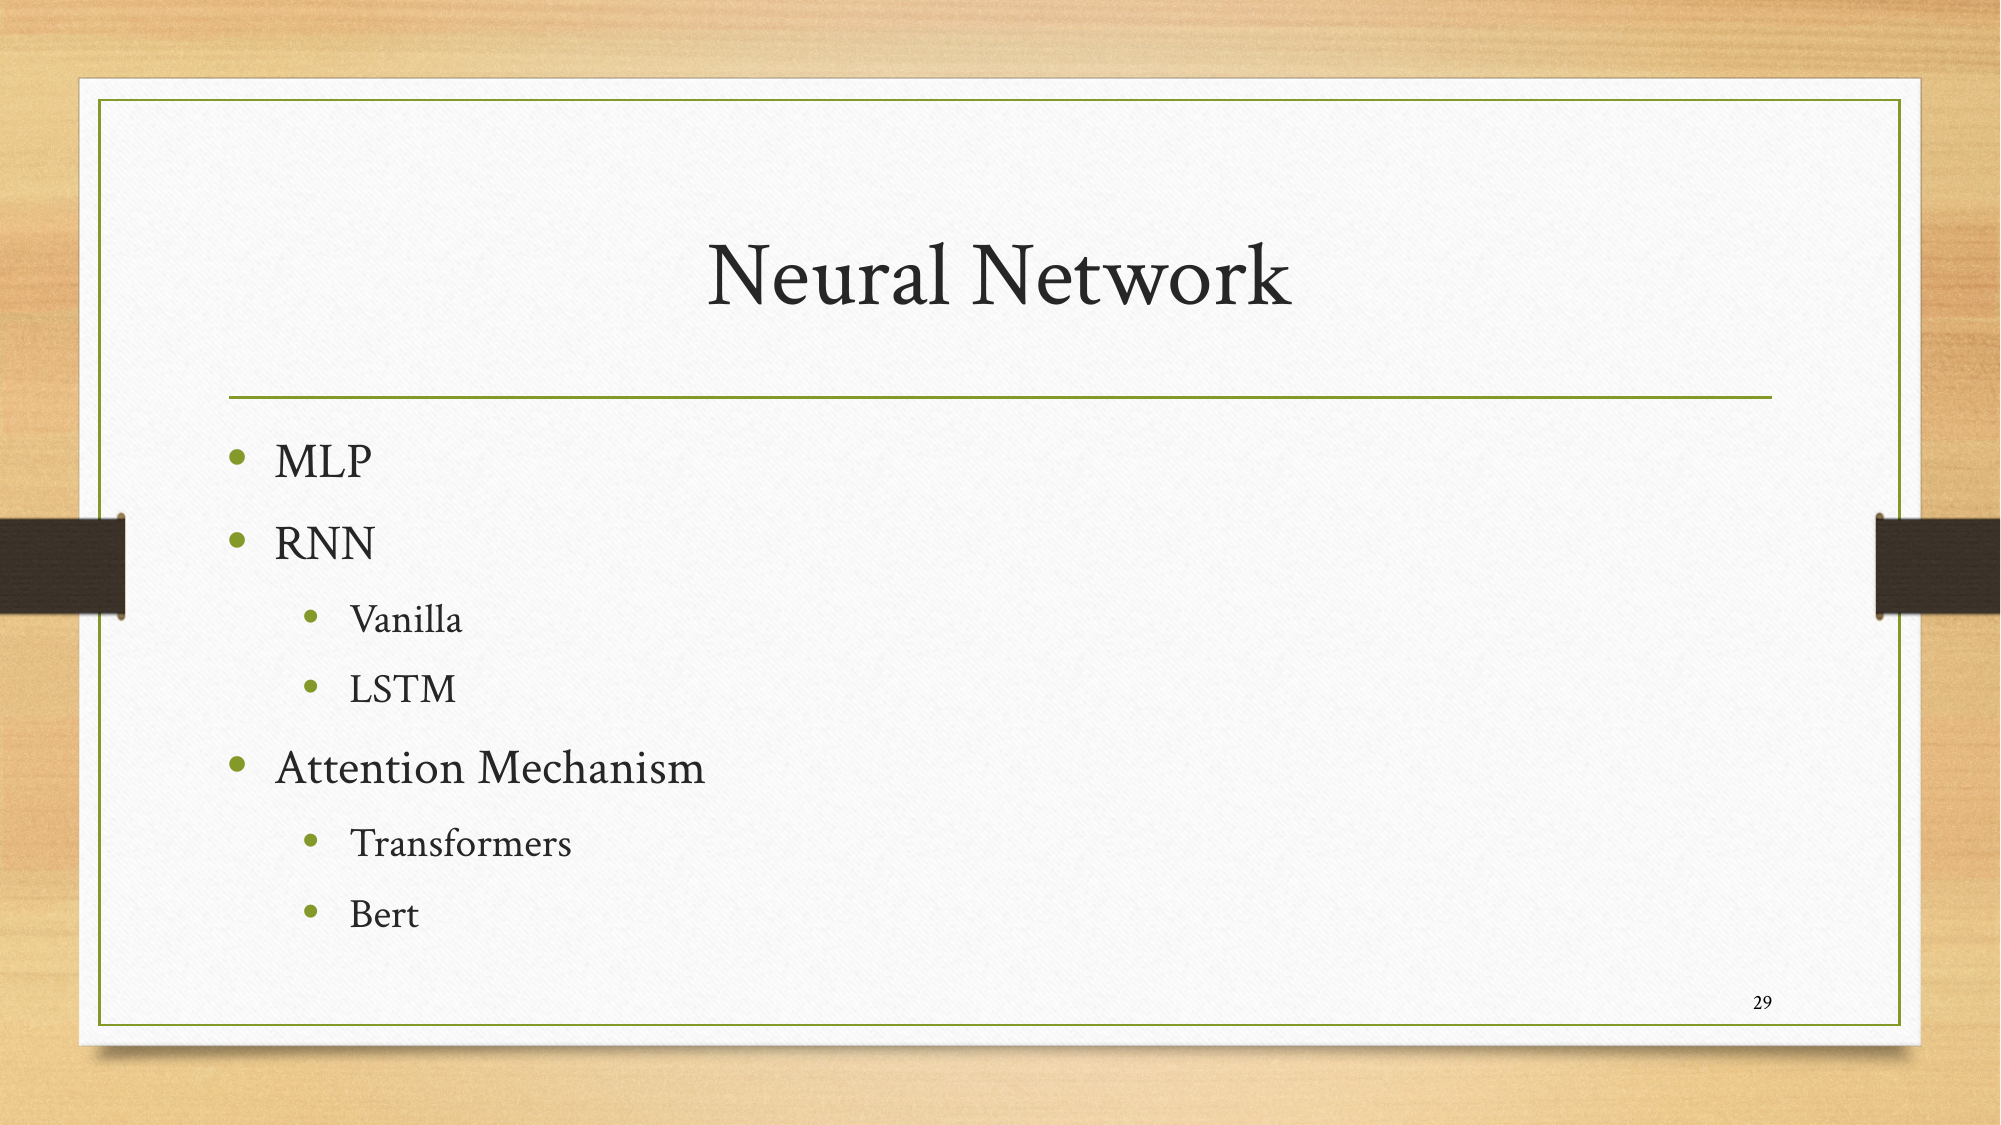

# Neural Network
MLP
RNN
Vanilla
LSTM
Attention Mechanism
Transformers
Bert
29